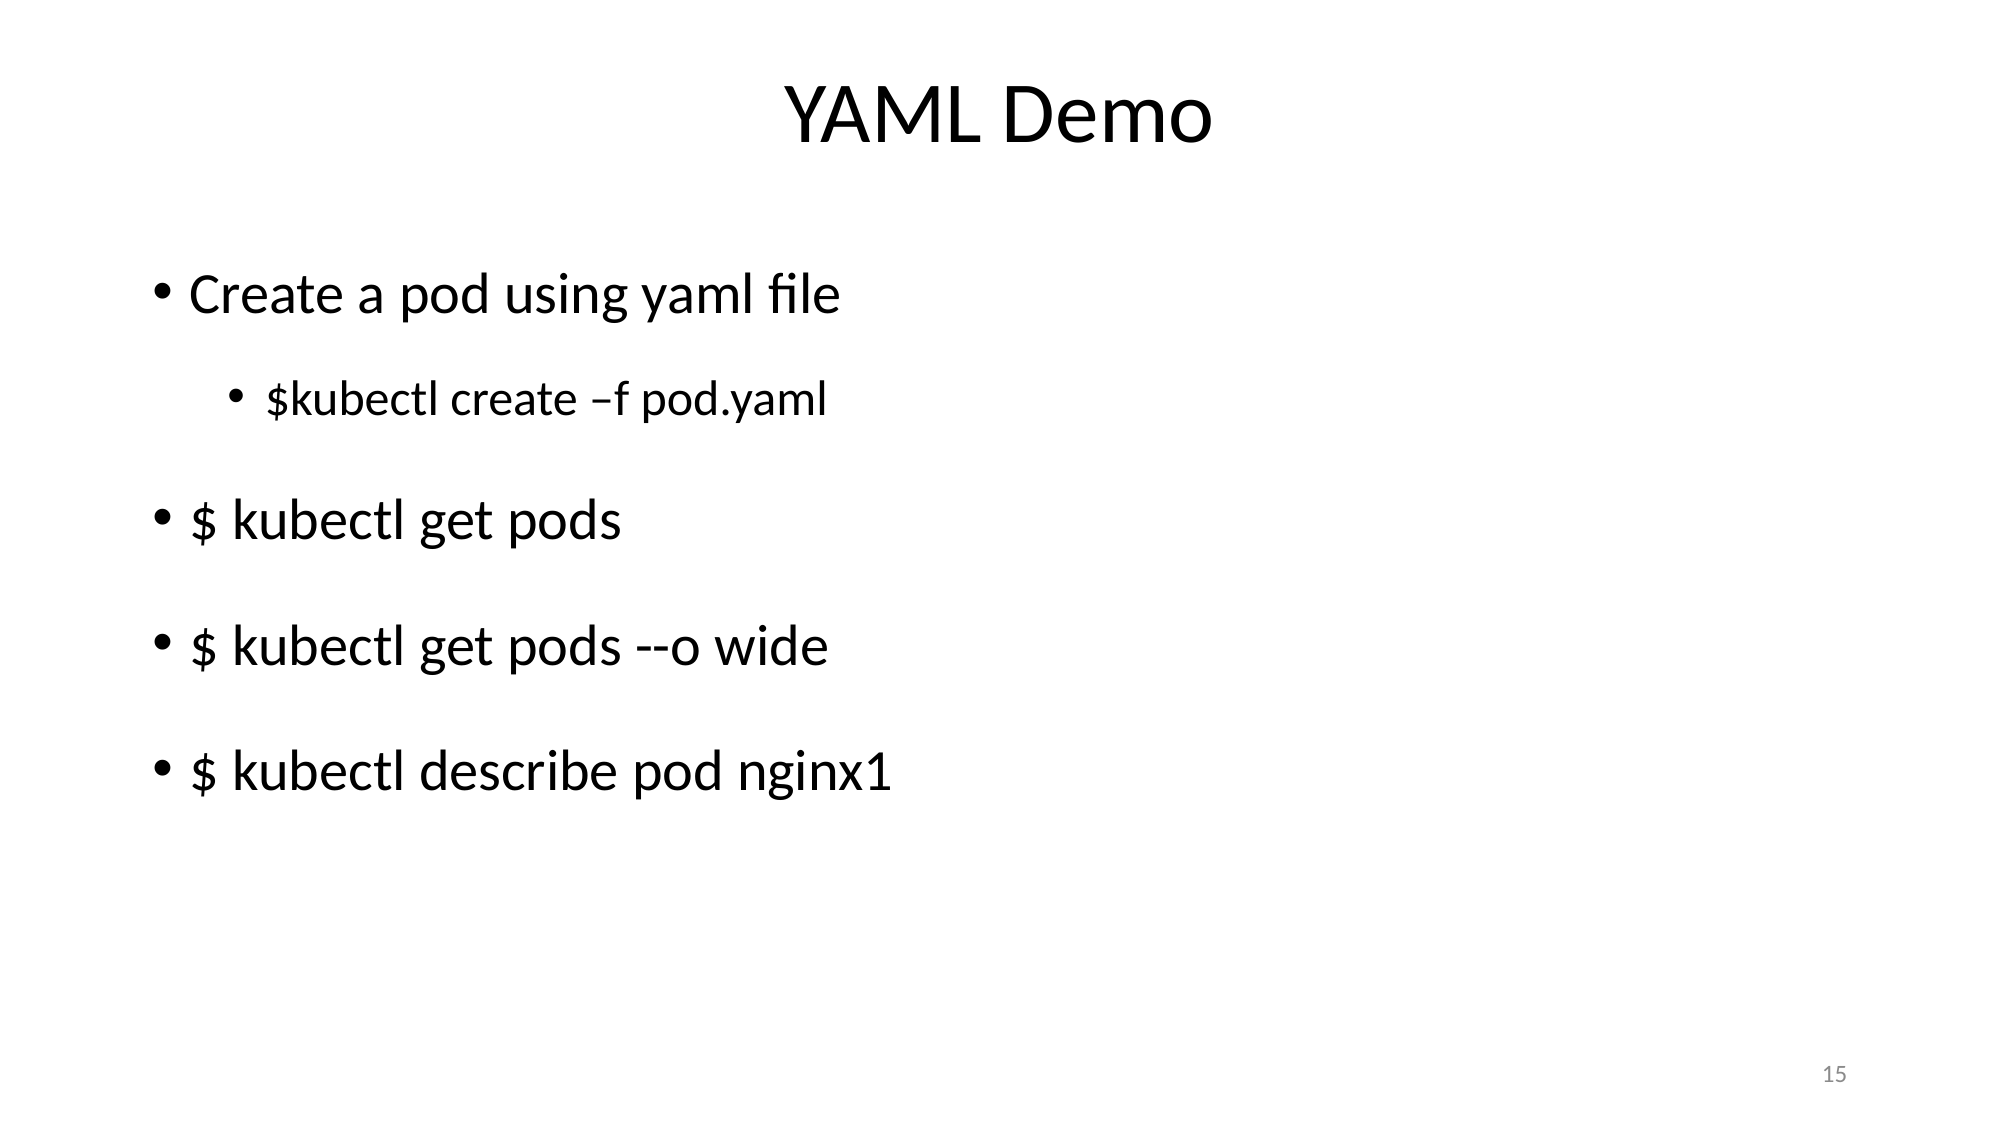

# YAML Demo
Create a pod using yaml file
$kubectl create –f pod.yaml
$ kubectl get pods
$ kubectl get pods --o wide
$ kubectl describe pod nginx1
15